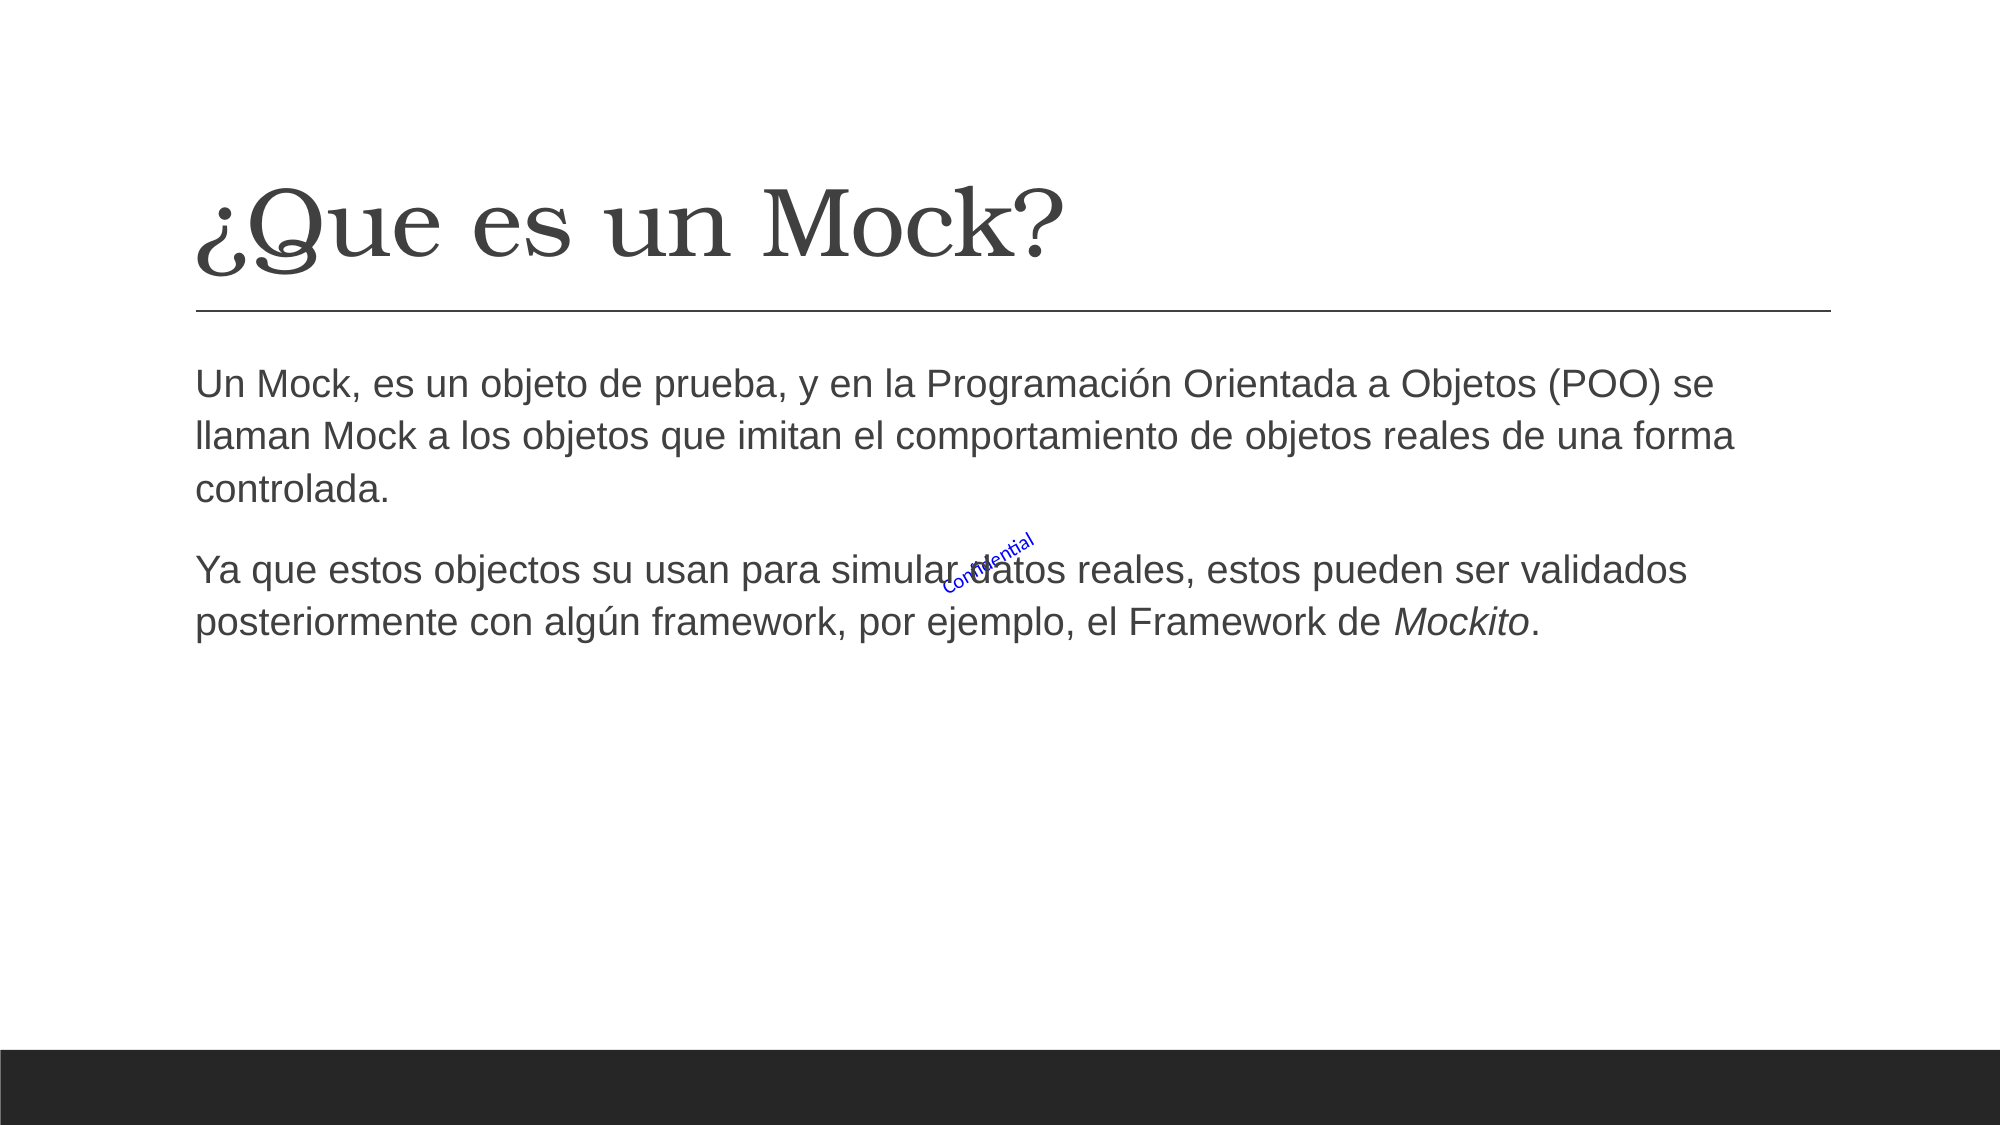

# ¿Que es un Mock?
Un Mock, es un objeto de prueba, y en la Programación Orientada a Objetos (POO) se llaman Mock a los objetos que imitan el comportamiento de objetos reales de una forma controlada.
Ya que estos objectos su usan para simular datos reales, estos pueden ser validados posteriormente con algún framework, por ejemplo, el Framework de Mockito.